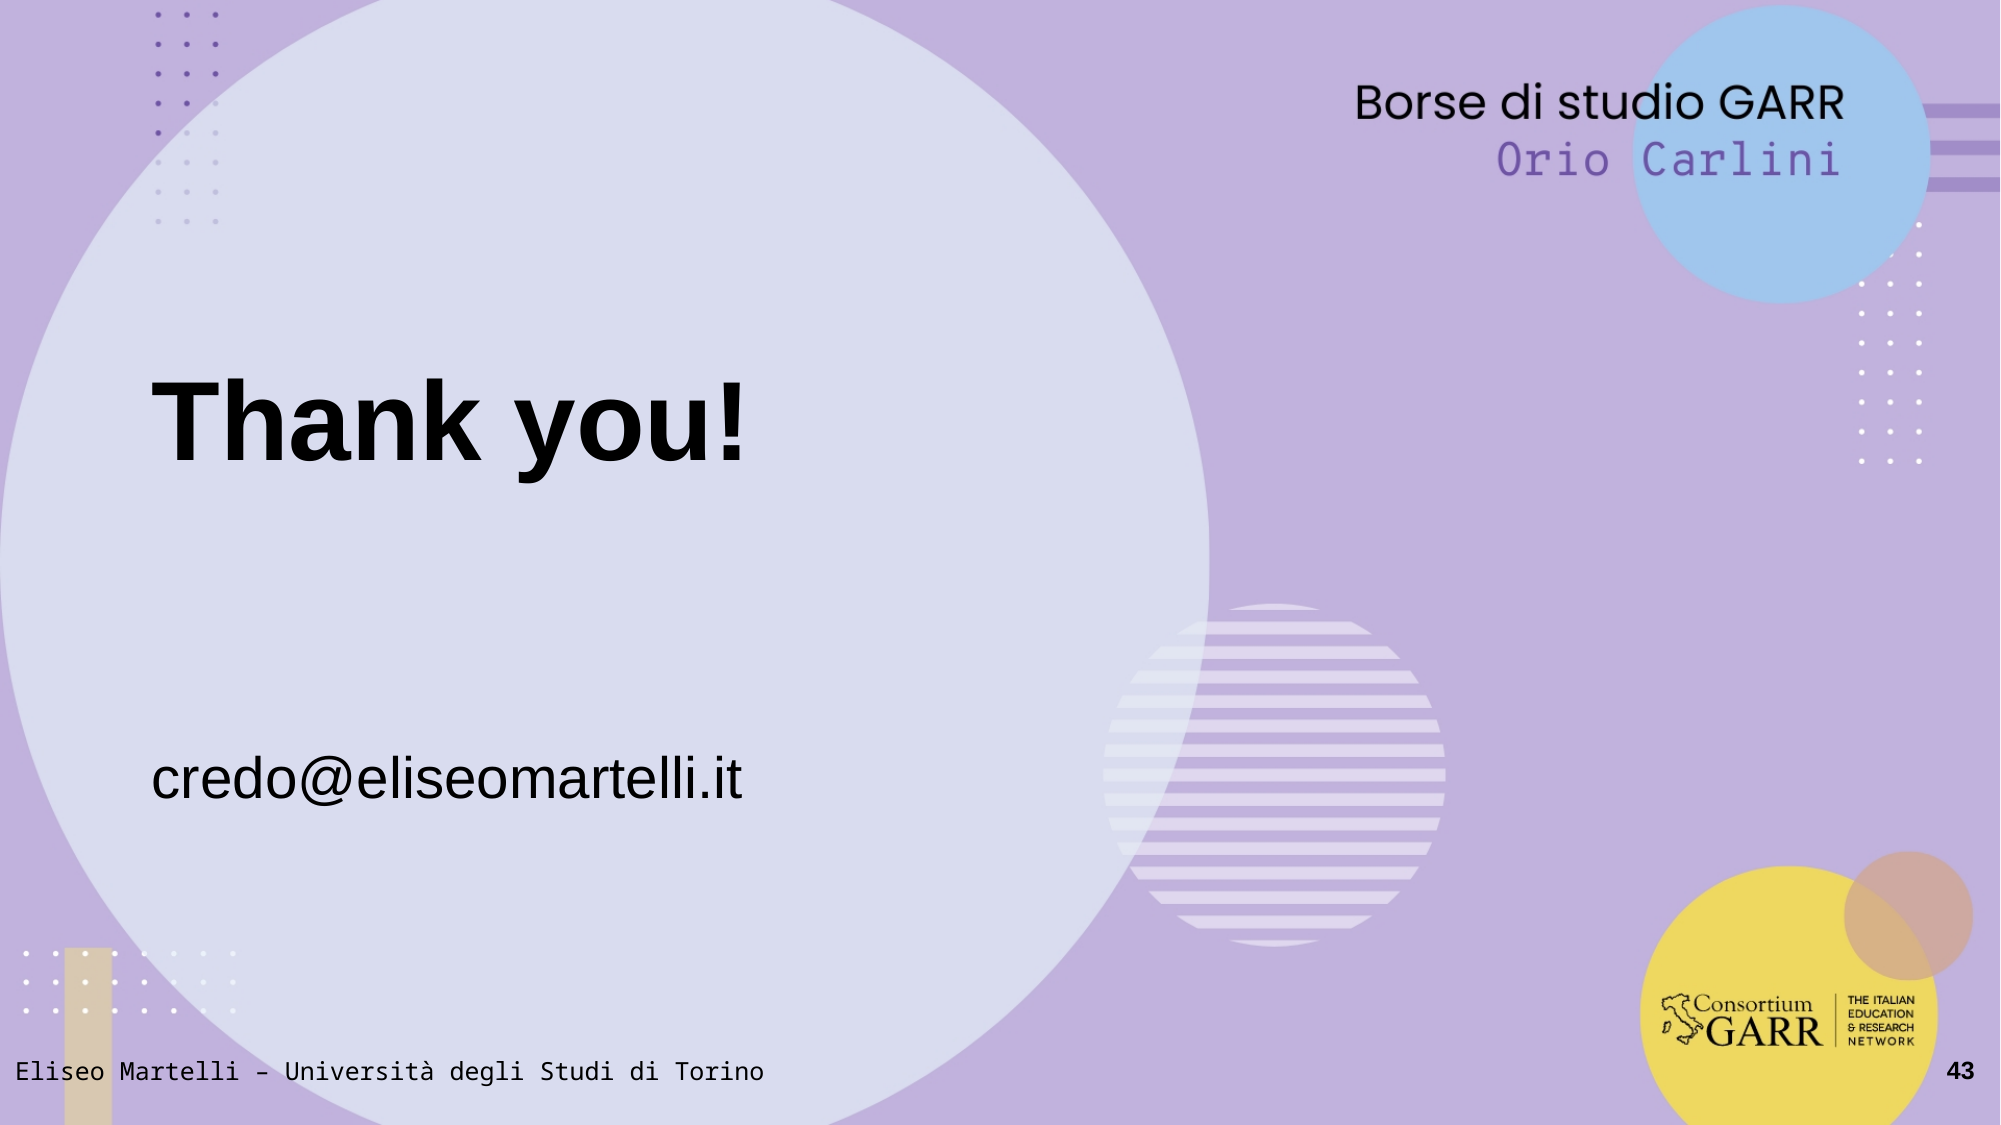

# Thank you!
credo@eliseomartelli.it
43
Eliseo Martelli – Università degli Studi di Torino